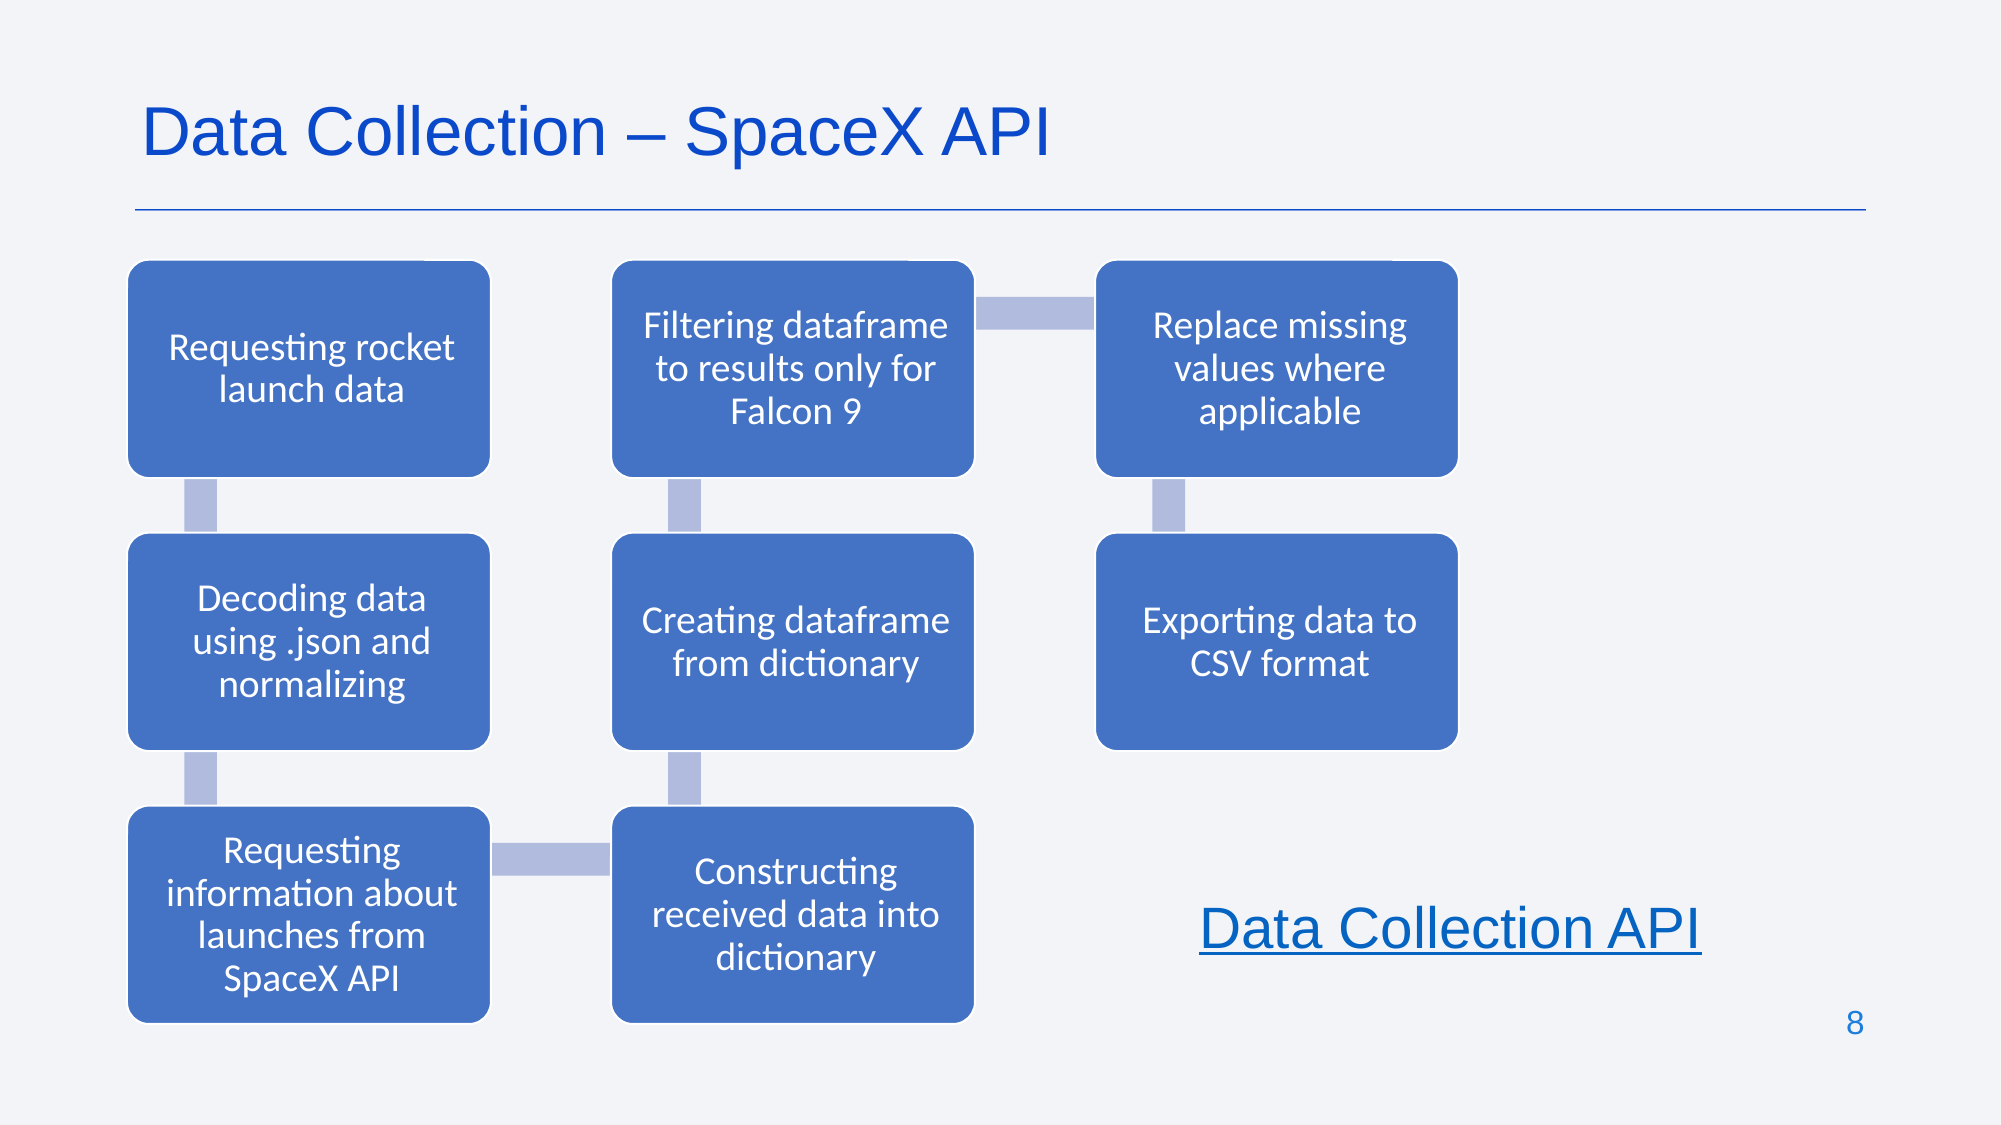

Data Collection – SpaceX API
Requesting rocket launch data
Decoding data using .json and normalizing
Requesting information about launches from SpaceX API
Constructing received data into dictionary
Creating dataframe from dictionary
Filtering dataframe to results only for Falcon 9
Replace missing values where applicable
Exporting data to CSV format
Data Collection API
8